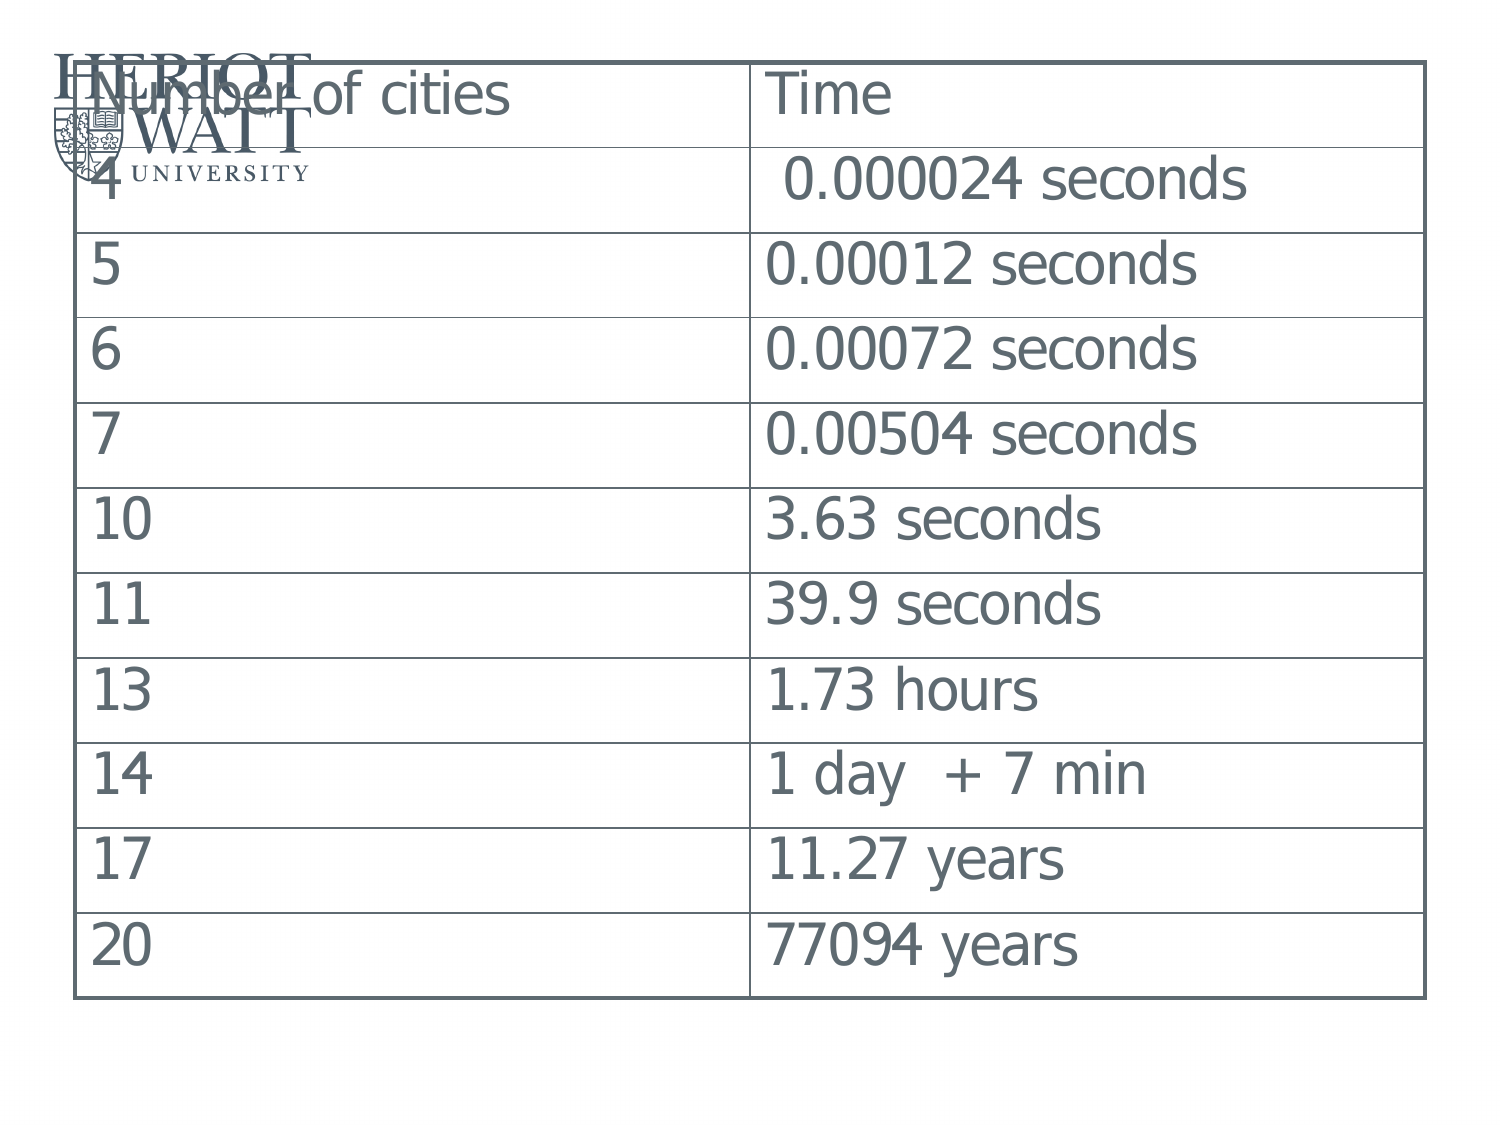

| Number of cities | Time |
| --- | --- |
| 4 | 0.000024 seconds |
| 5 | 0.00012 seconds |
| 6 | 0.00072 seconds |
| 7 | 0.00504 seconds |
| 10 | 3.63 seconds |
| 11 | 39.9 seconds |
| 13 | 1.73 hours |
| 14 | 1 day + 7 min |
| 17 | 11.27 years |
| 20 | 77094 years |